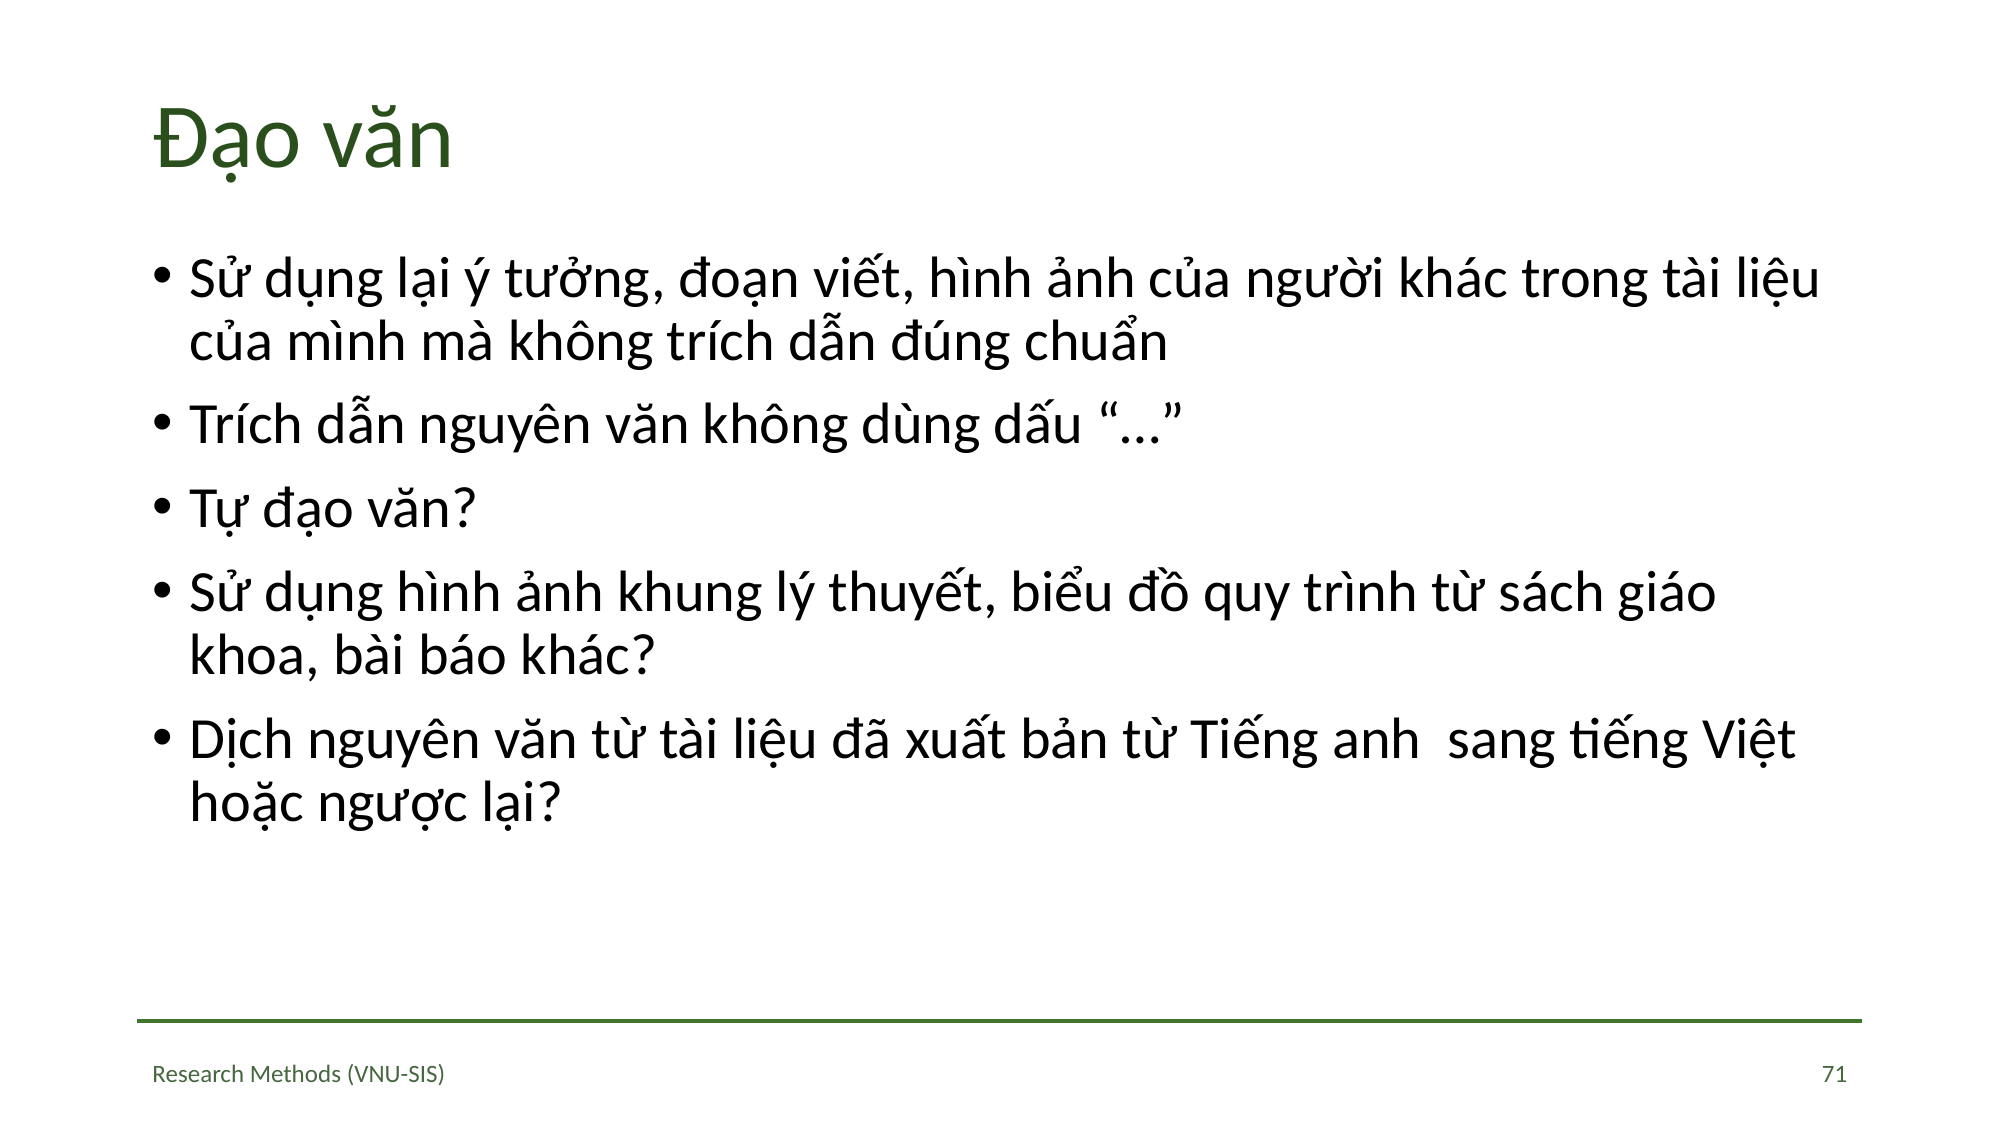

# Đạo văn
Sử dụng lại ý tưởng, đoạn viết, hình ảnh của người khác trong tài liệu của mình mà không trích dẫn đúng chuẩn
Trích dẫn nguyên văn không dùng dấu “…”
Tự đạo văn?
Sử dụng hình ảnh khung lý thuyết, biểu đồ quy trình từ sách giáo khoa, bài báo khác?
Dịch nguyên văn từ tài liệu đã xuất bản từ Tiếng anh  sang tiếng Việt hoặc ngược lại?

71
Research Methods (VNU-SIS)